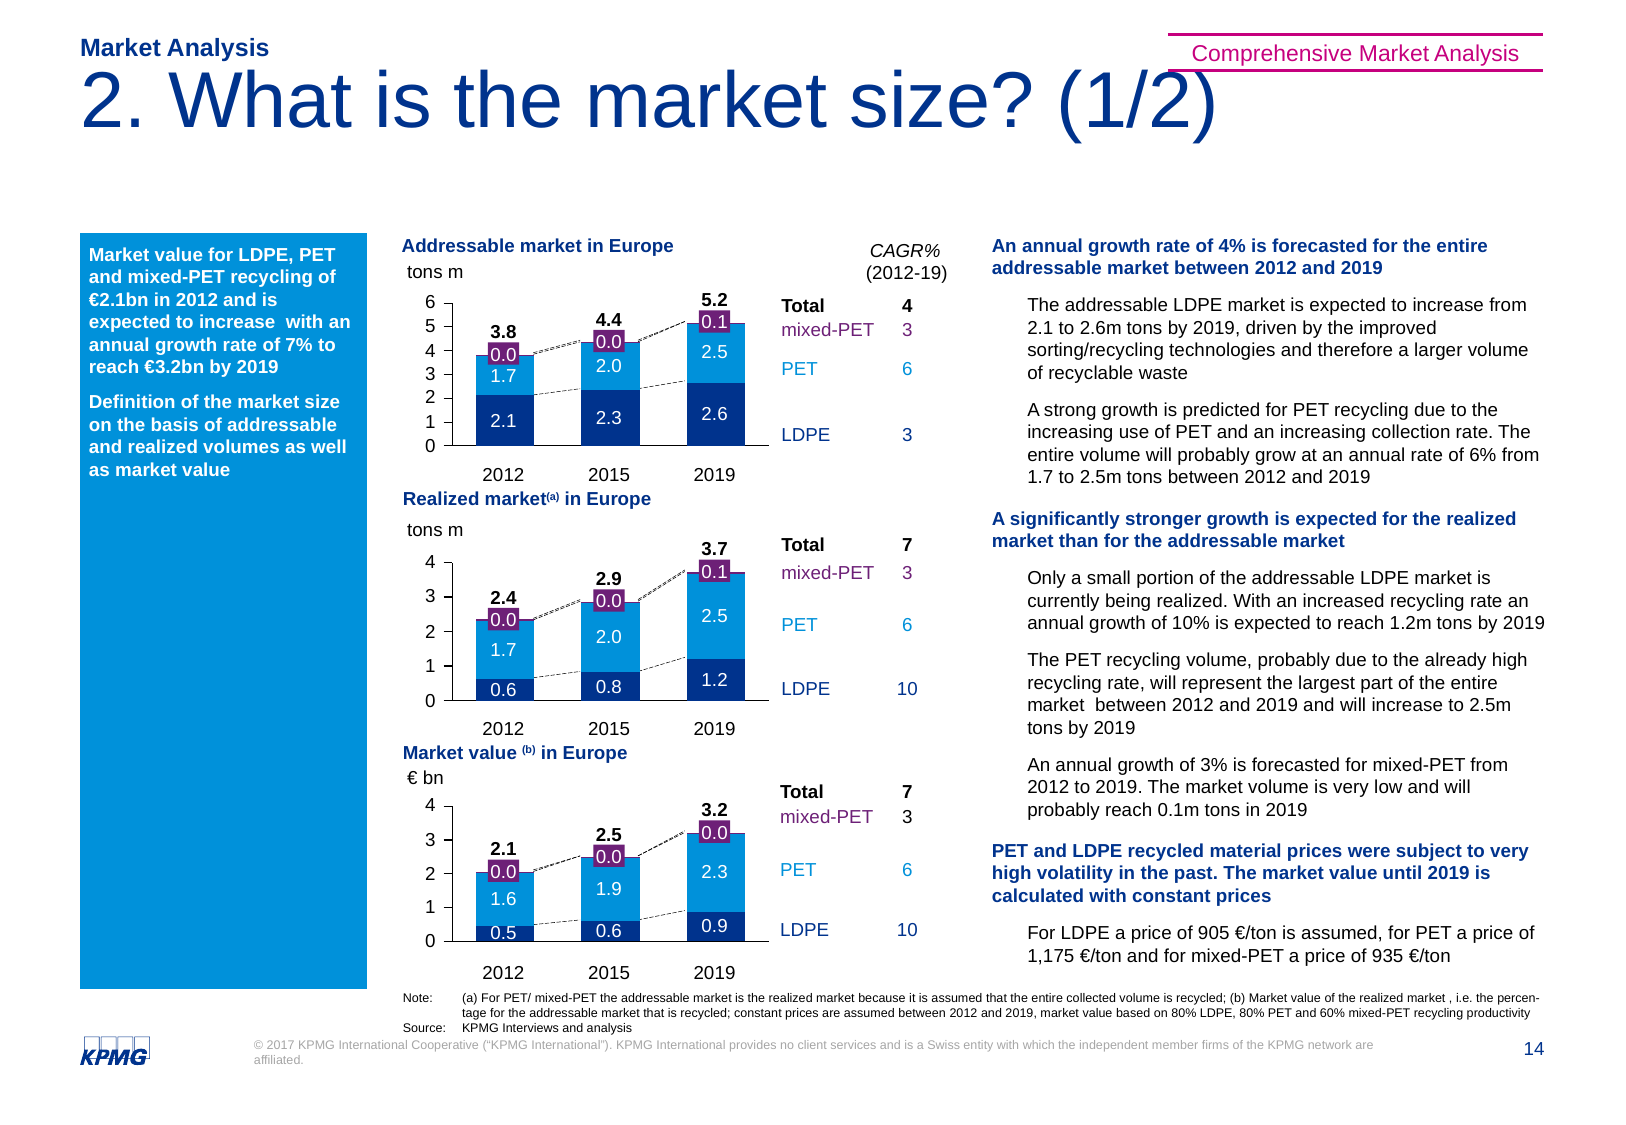

Market Analysis
Comprehensive Market Analysis
# 2. What is the market size? (1/2)
Market value for LDPE, PET and mixed-PET recycling of €2.1bn in 2012 and is expected to increase  with an annual growth rate of 7% to reach €3.2bn by 2019
Definition of the market size on the basis of addressable and realized volumes as well as market value

Addressable market in Europe
An annual growth rate of 4% is forecasted for the entire addressable market between 2012 and 2019
The addressable LDPE market is expected to increase from 2.1 to 2.6m tons by 2019, driven by the improved sorting/recycling technologies and therefore a larger volume of recyclable waste
A strong growth is predicted for PET recycling due to the increasing use of PET and an increasing collection rate. The entire volume will probably grow at an annual rate of 6% from 1.7 to 2.5m tons between 2012 and 2019
A significantly stronger growth is expected for the realized market than for the addressable market
Only a small portion of the addressable LDPE market is currently being realized. With an increased recycling rate an annual growth of 10% is expected to reach 1.2m tons by 2019
The PET recycling volume, probably due to the already high recycling rate, will represent the largest part of the entire market  between 2012 and 2019 and will increase to 2.5m tons by 2019
An annual growth of 3% is forecasted for mixed-PET from 2012 to 2019. The market volume is very low and will probably reach 0.1m tons in 2019
PET and LDPE recycled material prices were subject to very high volatility in the past. The market value until 2019 is calculated with constant prices
For LDPE a price of 905 €/ton is assumed, for PET a price of 1,175 €/ton and for mixed-PET a price of 935 €/ton
CAGR%

tons m
(2012-19)

### Chart

| Category |  |  |  |
|---|---|---|---|
|  | 2117.699167140234 | 1680.6300000001906 | 40.78800000000465 |
|  | 2329.763326382159 | 1984.7100715218148 | 44.57014887600469 |
|  | 2646.063098096632 | 2477.405074213636 | 50.16409522295569 |
5.2
6
Total
4
4.4
0.1
5
mixed-PET
3
3.8
0.0
4
2.5
0.0
2.0
PET
6
3
1.7
2
2.6
2.3
2.1
1
LDPE
3
0
2012
2015

2019

Realized market(a) in Europe
tons m
Total
7
3.7
4

### Chart

| Category |  |  |  |
|---|---|---|---|
|  | 630.0314298742612 | 1680.630000000191 | 40.78800000000465 |
|  | 829.681704961164 | 1984.7100715218153 | 44.57014887600514 |
|  | 1197.5966659077224 | 2477.4050742136355 | 50.16409522295523 |
0.1
mixed-PET
3
2.9
3
2.4
0.0
2.5
0.0
PET
6
2
2.0
1.7
1
1.2
0.8
LDPE
10
0.6
0
2012

2015

2019

Market value (b) in Europe
€ bn
Total
7
4

### Chart

| Category |  |  |  |
|---|---|---|---|
|  | 456.1427552289651 | 1579.2393401828672 | 21.565427281202297 |
|  | 600.6895543918827 | 1864.9745772740262 | 23.565124656706708 |
|  | 867.059986117191 | 2327.9458029229427 | 26.522755409871312 |
3.2
mixed-PET
3
0.0
2.5
3
2.1
0.0
PET
6
0.0
2.3
2
1.9
1.6
1
0.9
LDPE
10
0.6
0.5
0
2012

2015

2019

Note: 	(a) For PET/ mixed-PET the addressable market is the realized market because it is assumed that the entire collected volume is recycled; (b) Market value of the realized market , i.e. the percen-tage for the addressable market that is recycled; constant prices are assumed between 2012 and 2019, market value based on 80% LDPE, 80% PET and 60% mixed-PET recycling productivity
Source: 	KPMG Interviews and analysis